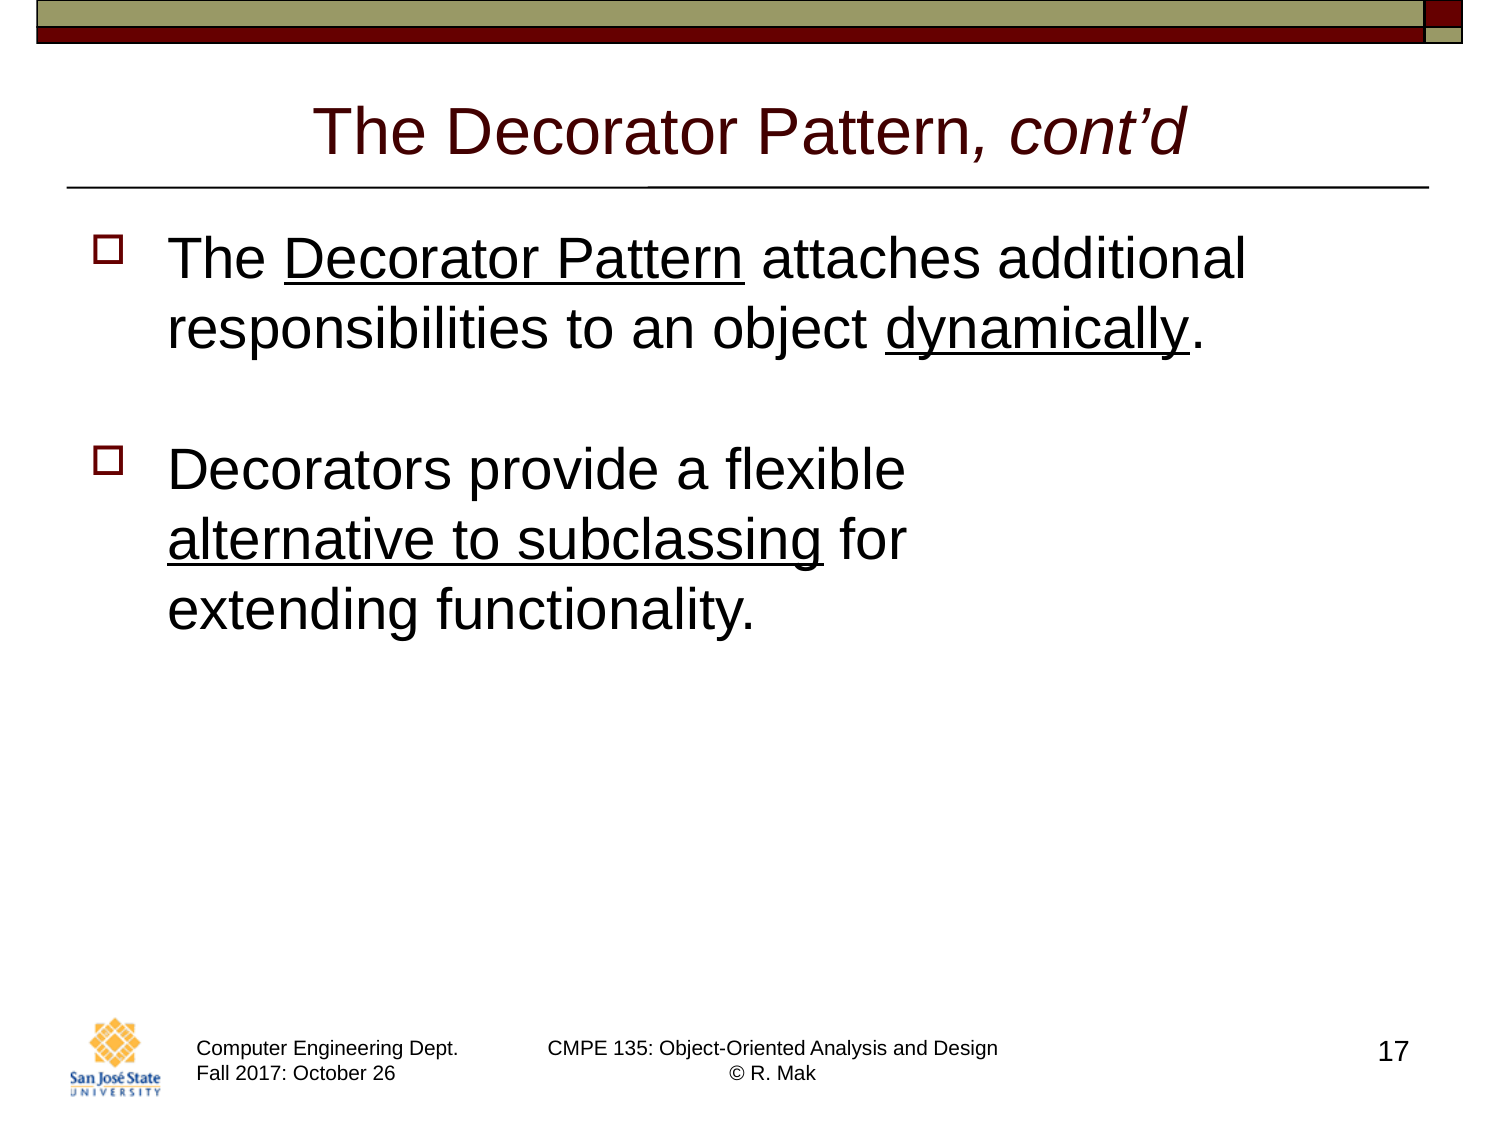

# The Decorator Pattern, cont’d
The Decorator Pattern attaches additional responsibilities to an object dynamically.

Decorators provide a flexible
alternative to subclassing for
extending functionality.
17